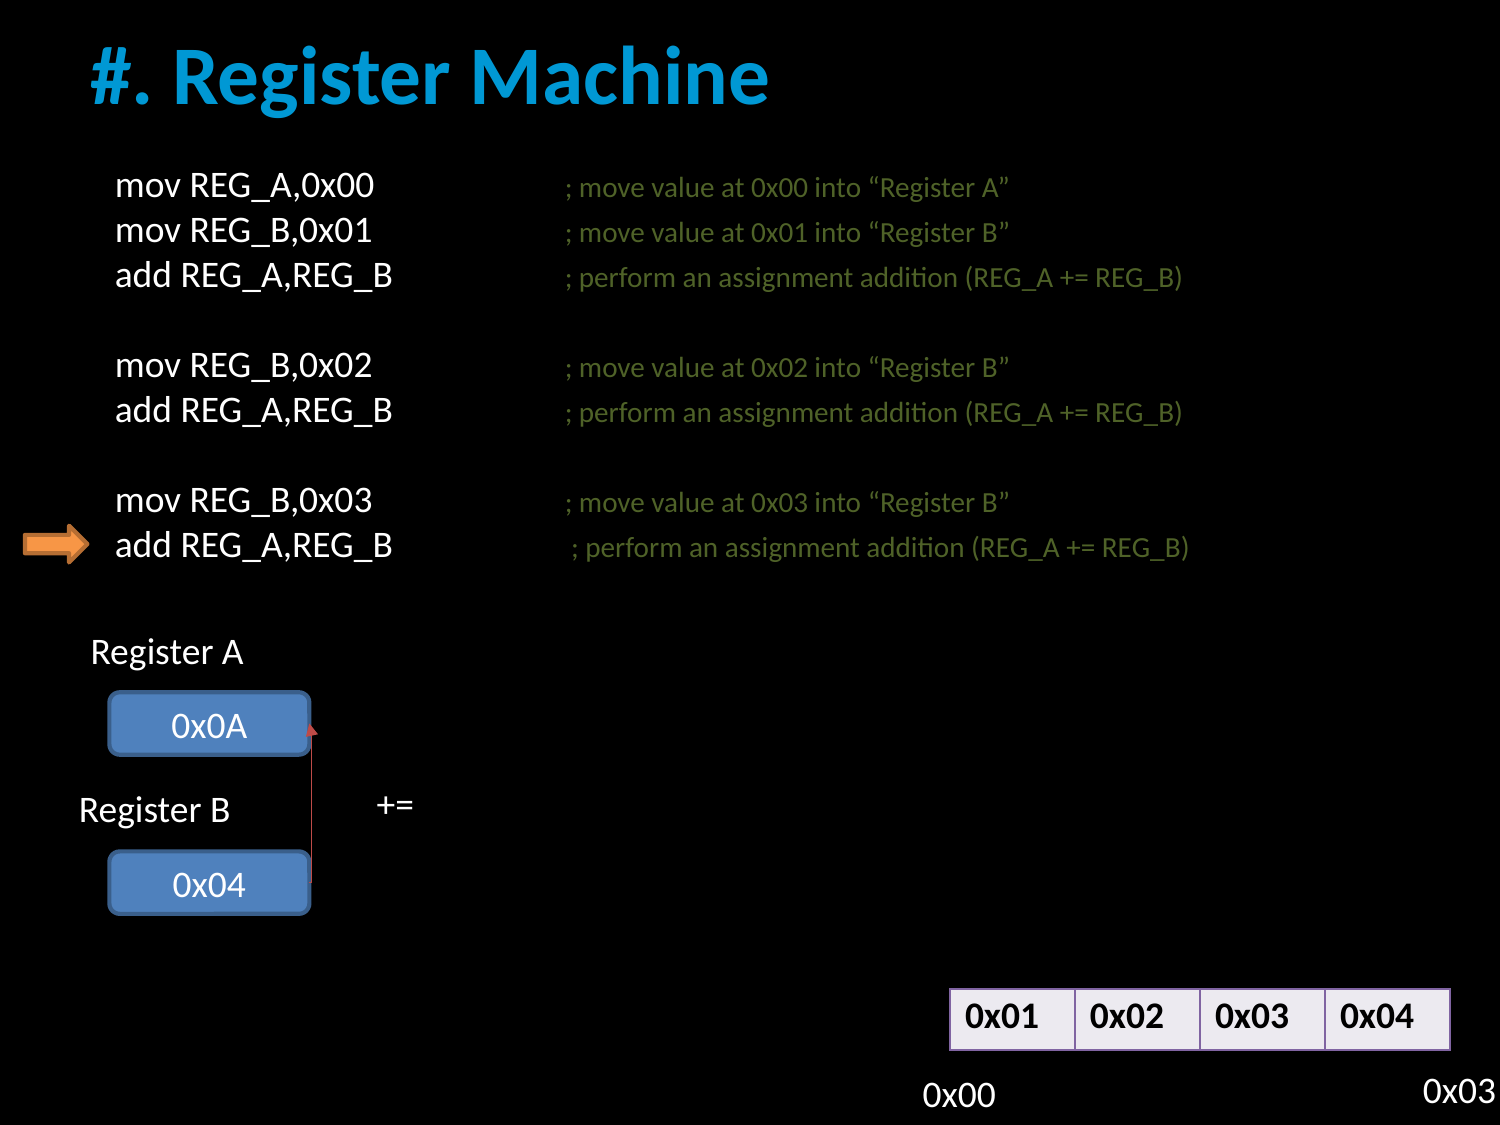

# #. Register Machine
mov REG_A,0x00		; move value at 0x00 into “Register A”
mov REG_B,0x01		; move value at 0x01 into “Register B”
add REG_A,REG_B  		; perform an assignment addition (REG_A += REG_B)

mov REG_B,0x02		; move value at 0x02 into “Register B”
add REG_A,REG_B  		; perform an assignment addition (REG_A += REG_B)

mov REG_B,0x03		; move value at 0x03 into “Register B”
add REG_A,REG_B 		 ; perform an assignment addition (REG_A += REG_B)

Register A
0x0A
+=
Register B
0x04
| 0x01 | 0x02 | 0x03 | 0x04 |
| --- | --- | --- | --- |
0x03
0x00